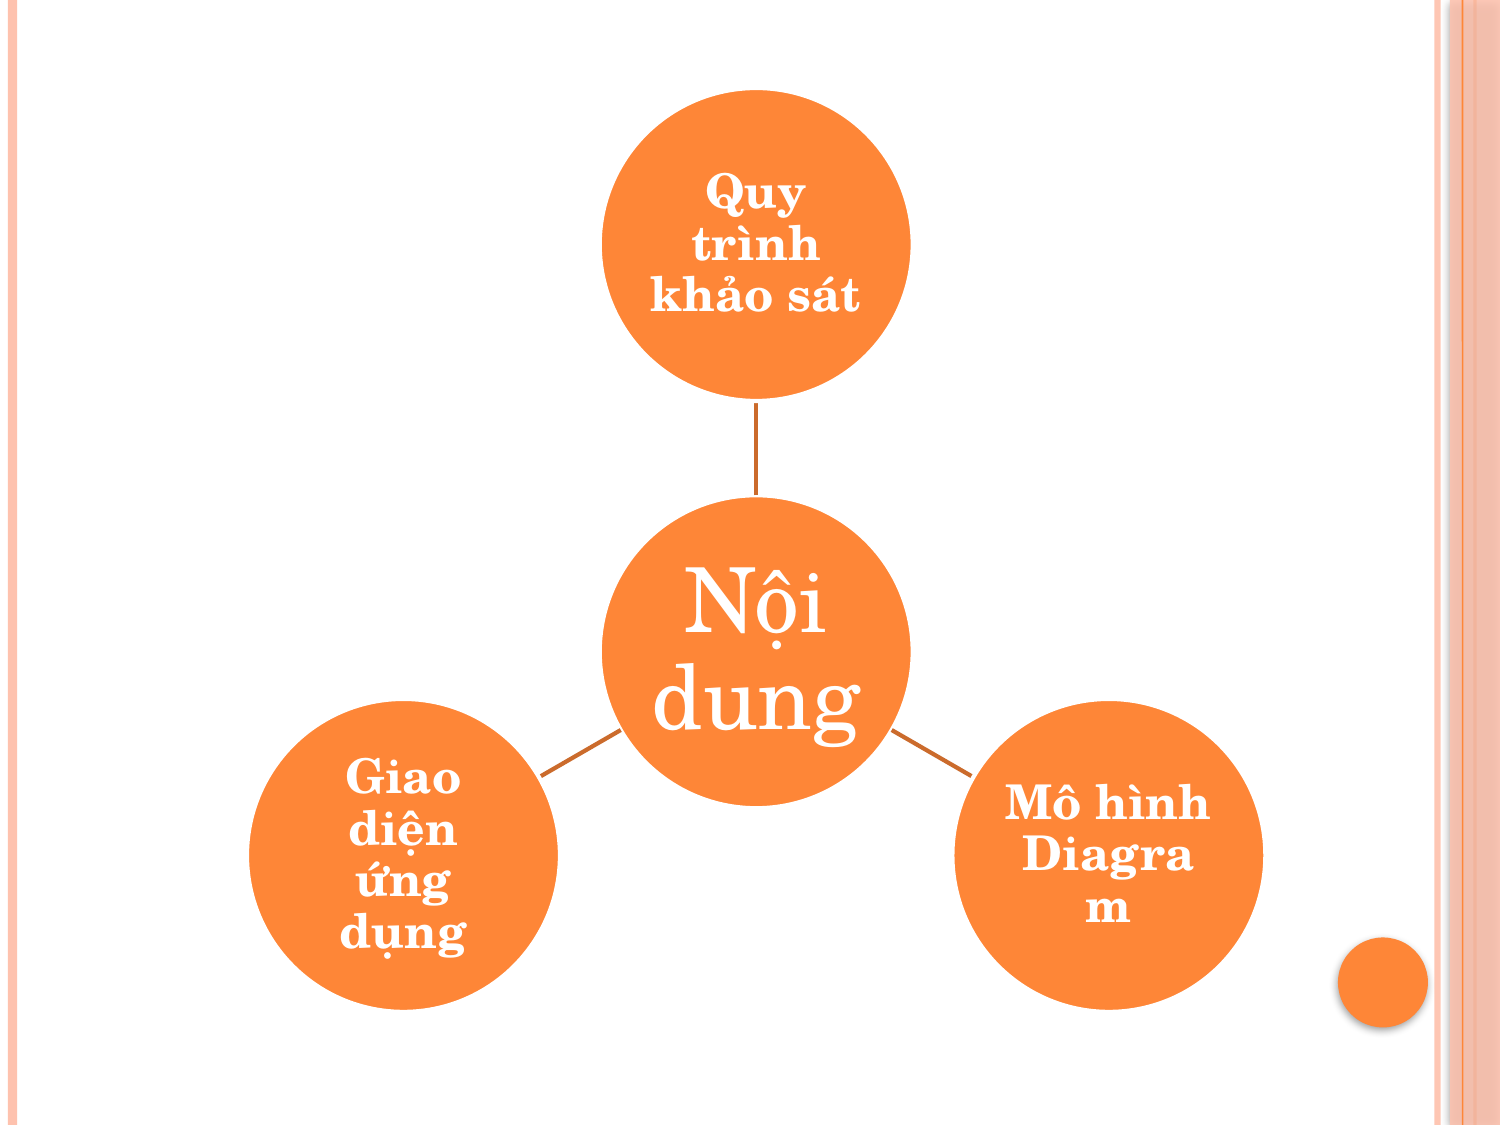

Nội dung

Quy trình khảo sát

Mô hình Diagram

Giao diện ứng dụng